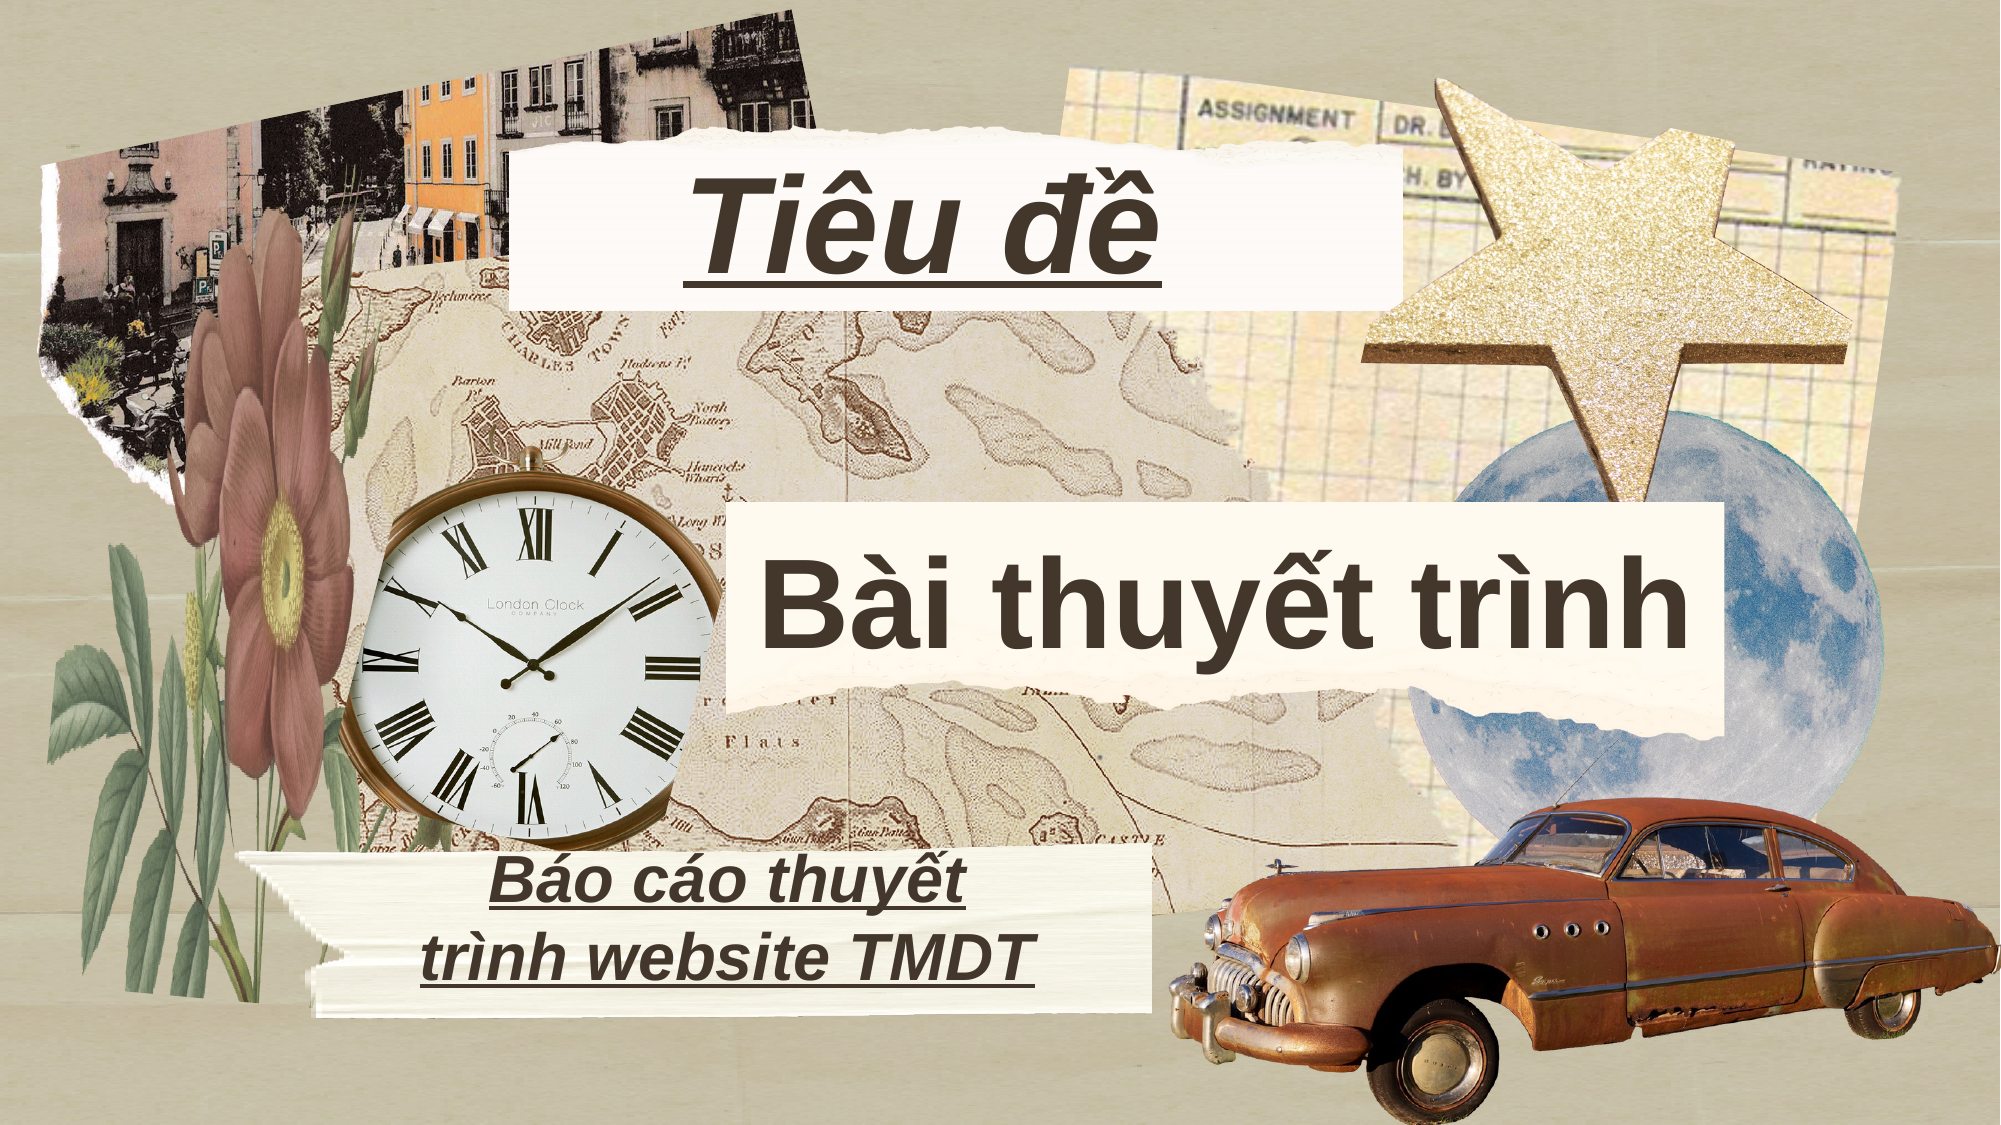

Tiêu đề

Bài thuyết trình

Báo cáo thuyết trình website TMDT